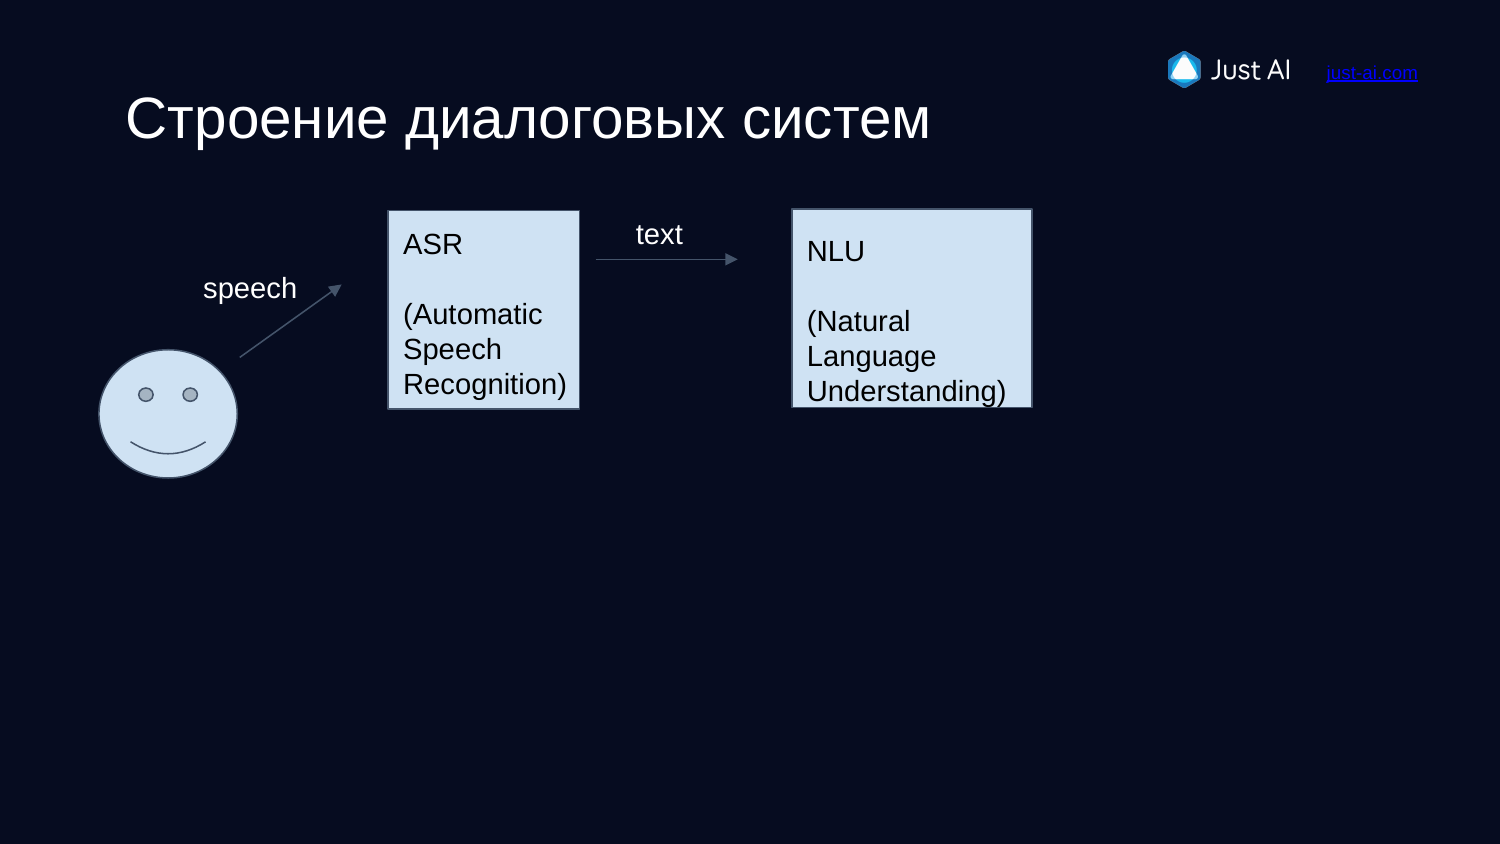

Строение диалоговых систем

text

ASR

(Automatic
Speech
Recognition)
NLU

(Natural
Language
Understanding)
speech